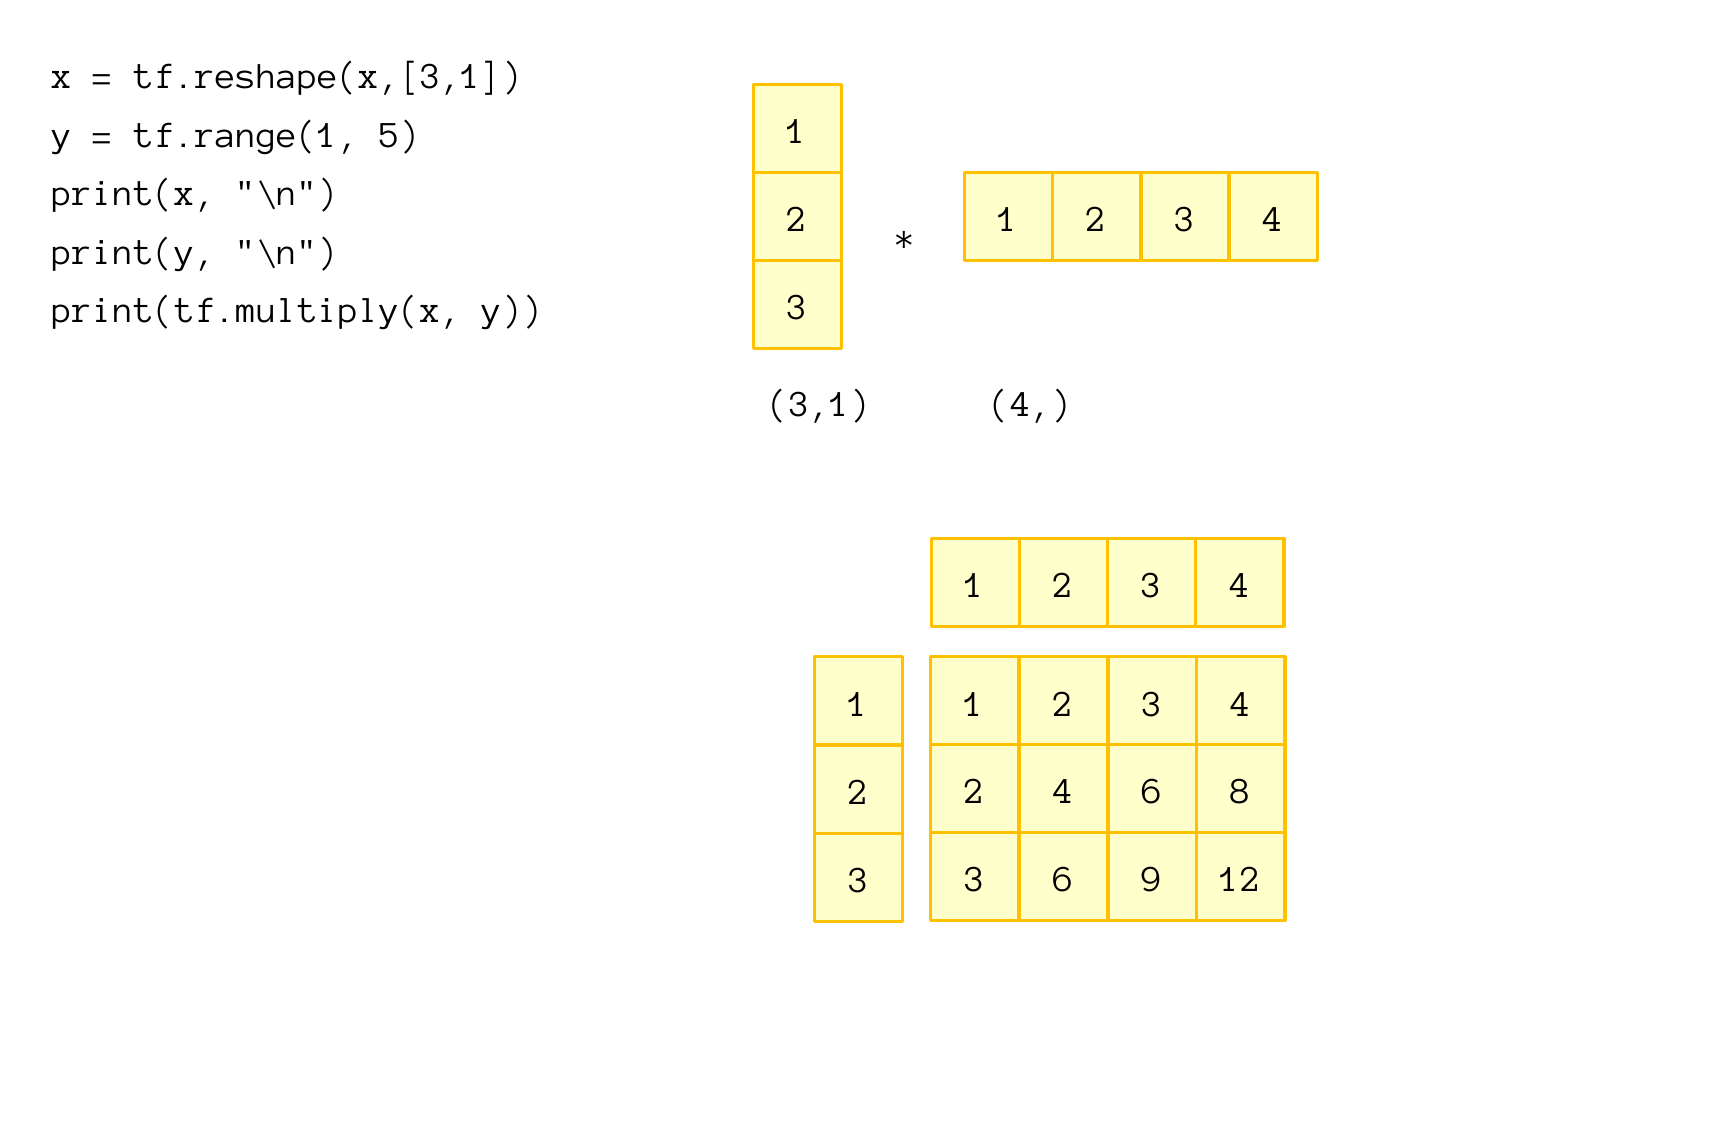

x = tf.reshape(x,[3,1])
y = tf.range(1, 5)
print(x, "\n")
print(y, "\n")
print(tf.multiply(x, y))
1
4
3
2
2
1
*
3
(3,1)
(4,)
4
3
2
1
1
2
3
4
1
2
4
6
8
2
3
6
9
12
3